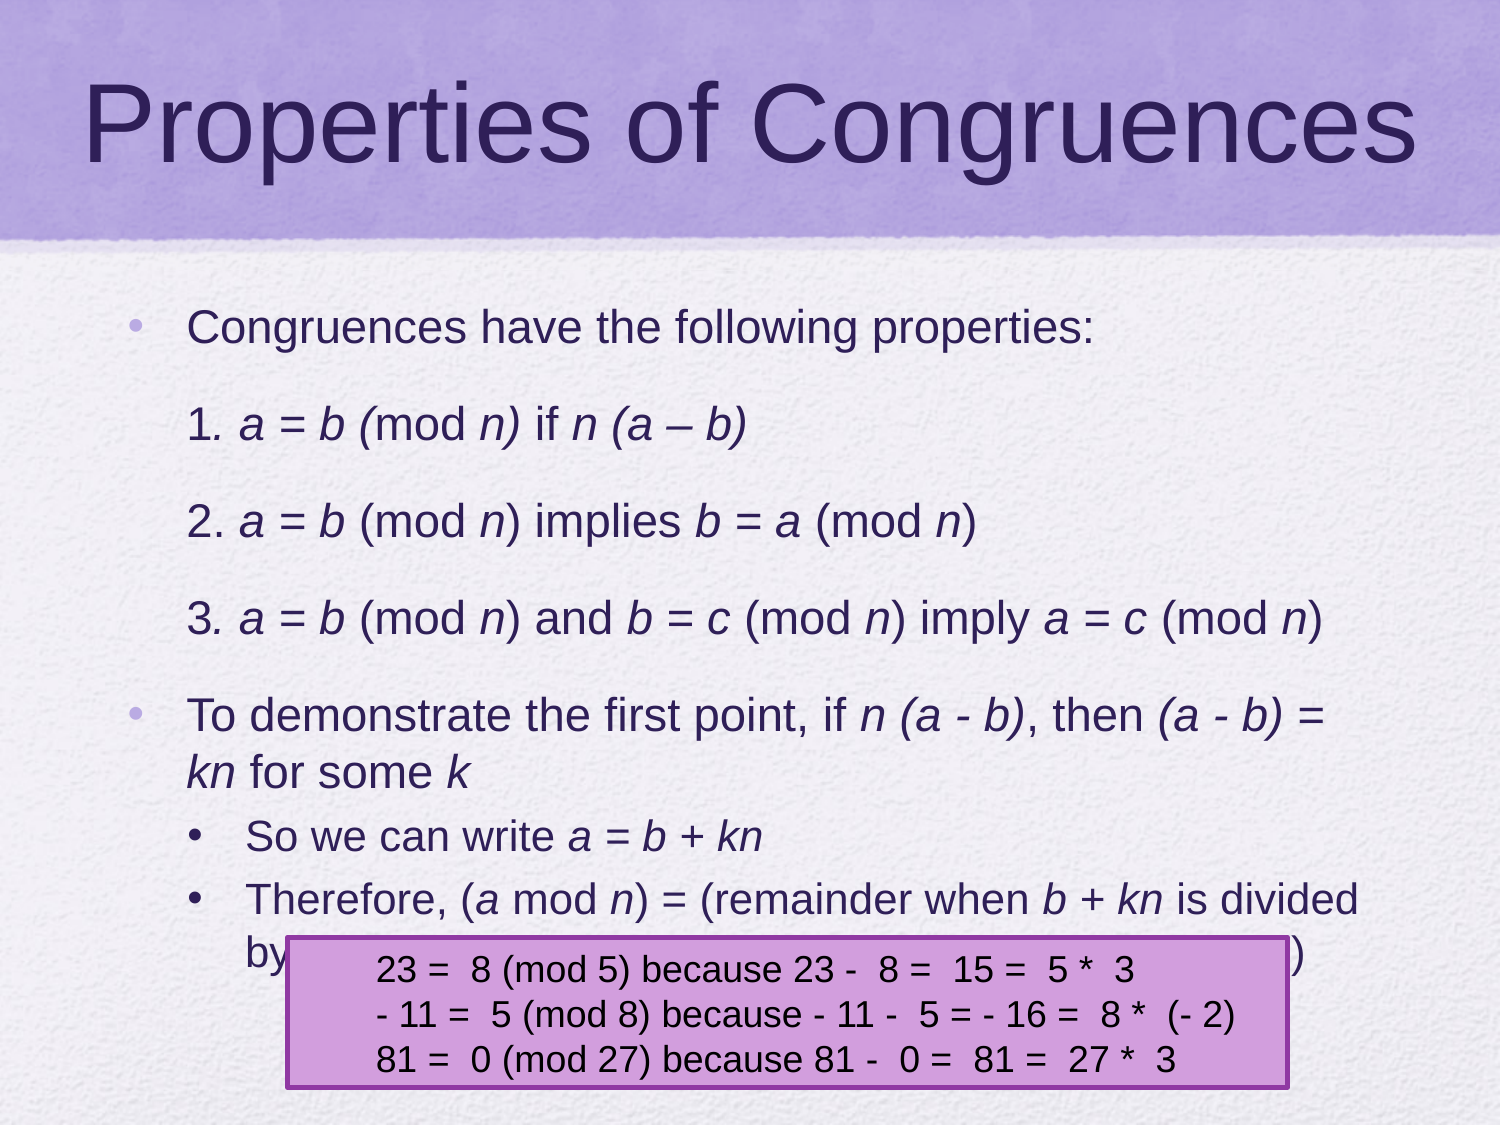

# Properties of Congruences
Congruences have the following properties:
		1. a = b (mod n) if n (a – b)
		2. a = b (mod n) implies b = a (mod n)
		3. a = b (mod n) and b = c (mod n) imply a = c (mod n)
To demonstrate the first point, if n (a - b), then (a - b) = kn for some k
So we can write a = b + kn
Therefore, (a mod n) = (remainder when b + kn is divided by n) = (remainder when b is divided by n) = (b mod n)
       23 =  8 (mod 5) because 23 -  8 =  15 =  5 *  3
       - 11 =  5 (mod 8) because - 11 -  5 = - 16 =  8 *  (- 2)
       81 =  0 (mod 27) because 81 -  0 =  81 =  27 *  3